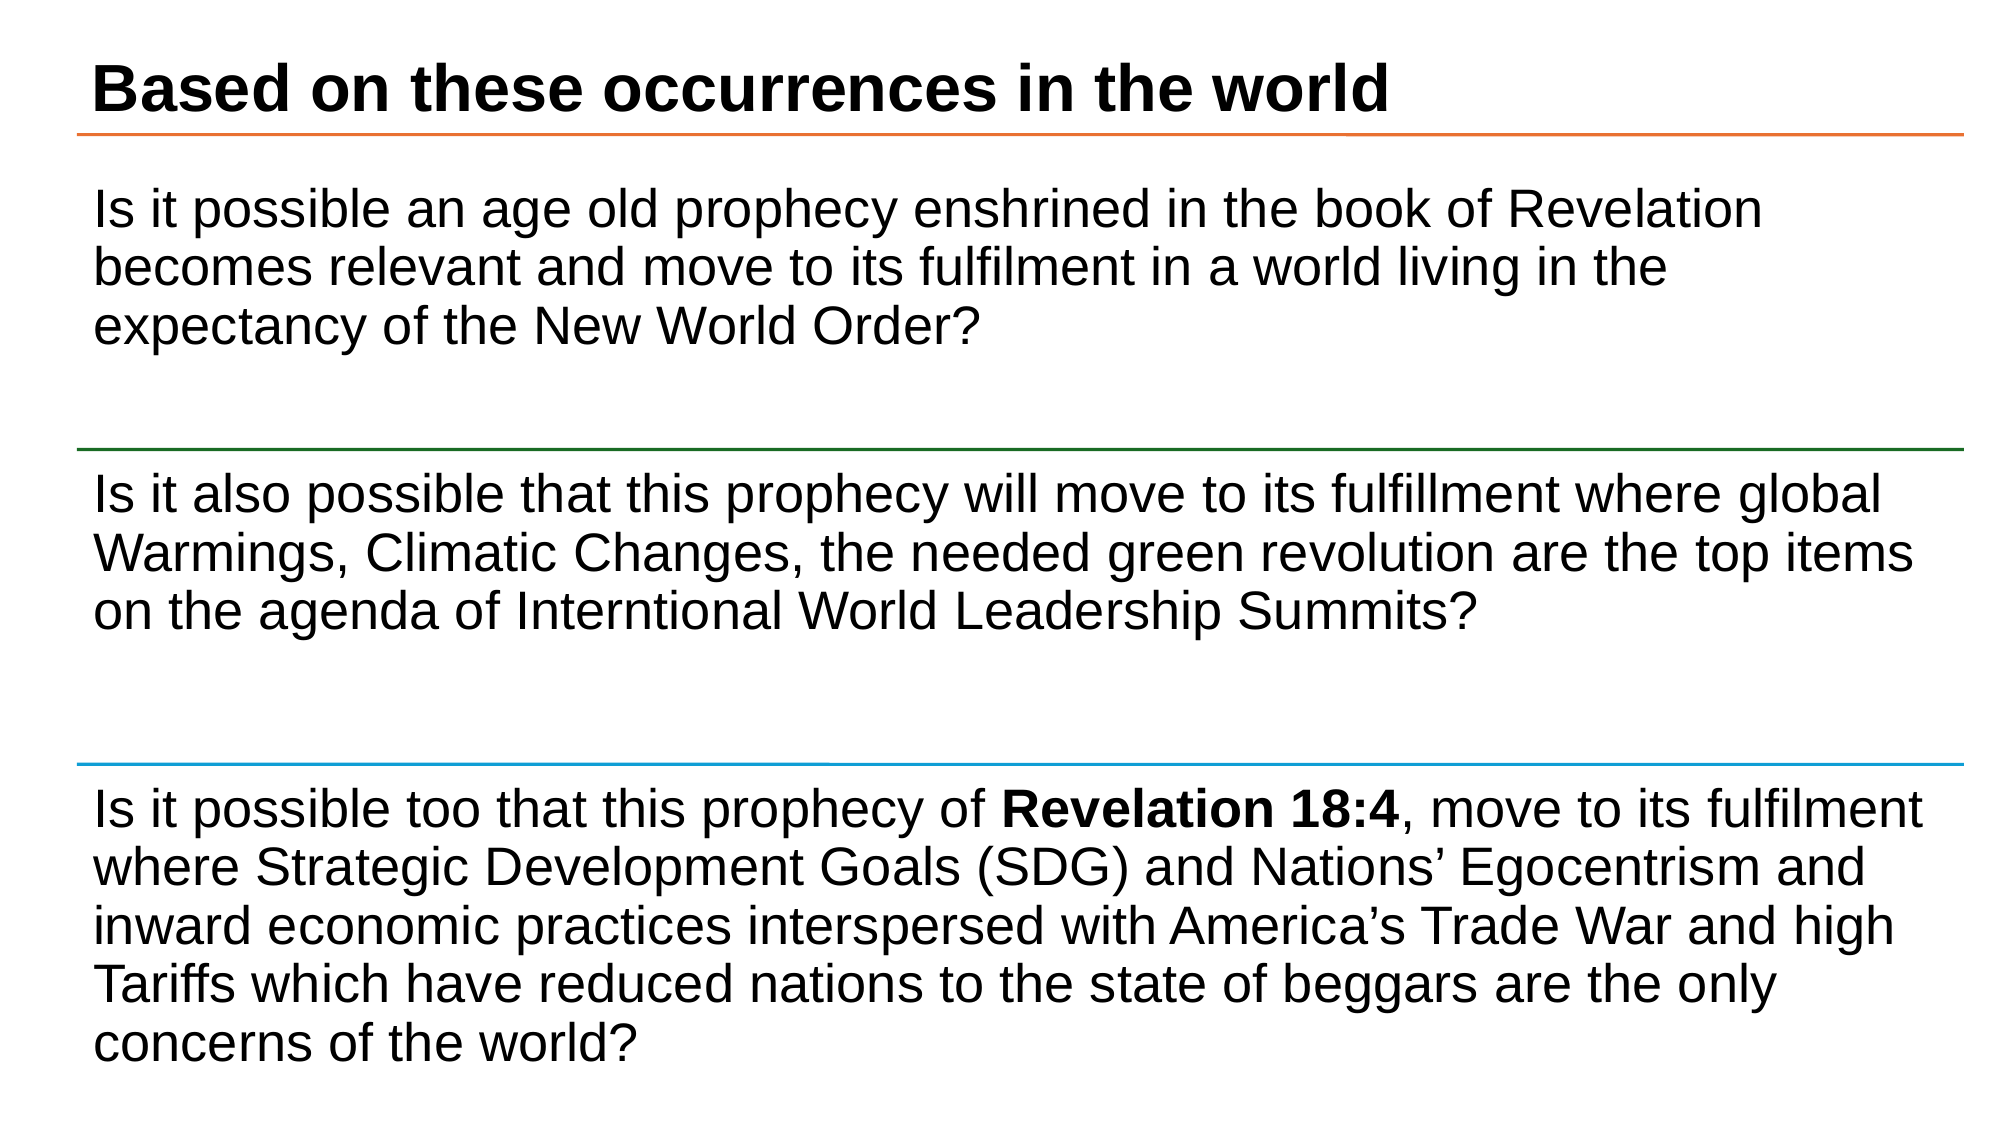

# Based on these occurrences in the world
Is it possible an age old prophecy enshrined in the book of Revelation becomes relevant and move to its fulfilment in a world living in the expectancy of the New World Order?
Is it also possible that this prophecy will move to its fulfillment where global Warmings, Climatic Changes, the needed green revolution are the top items on the agenda of Interntional World Leadership Summits?
Is it possible too that this prophecy of Revelation 18:4, move to its fulfilment where Strategic Development Goals (SDG) and Nations’ Egocentrism and inward economic practices interspersed with America’s Trade War and high Tariffs which have reduced nations to the state of beggars are the only concerns of the world?